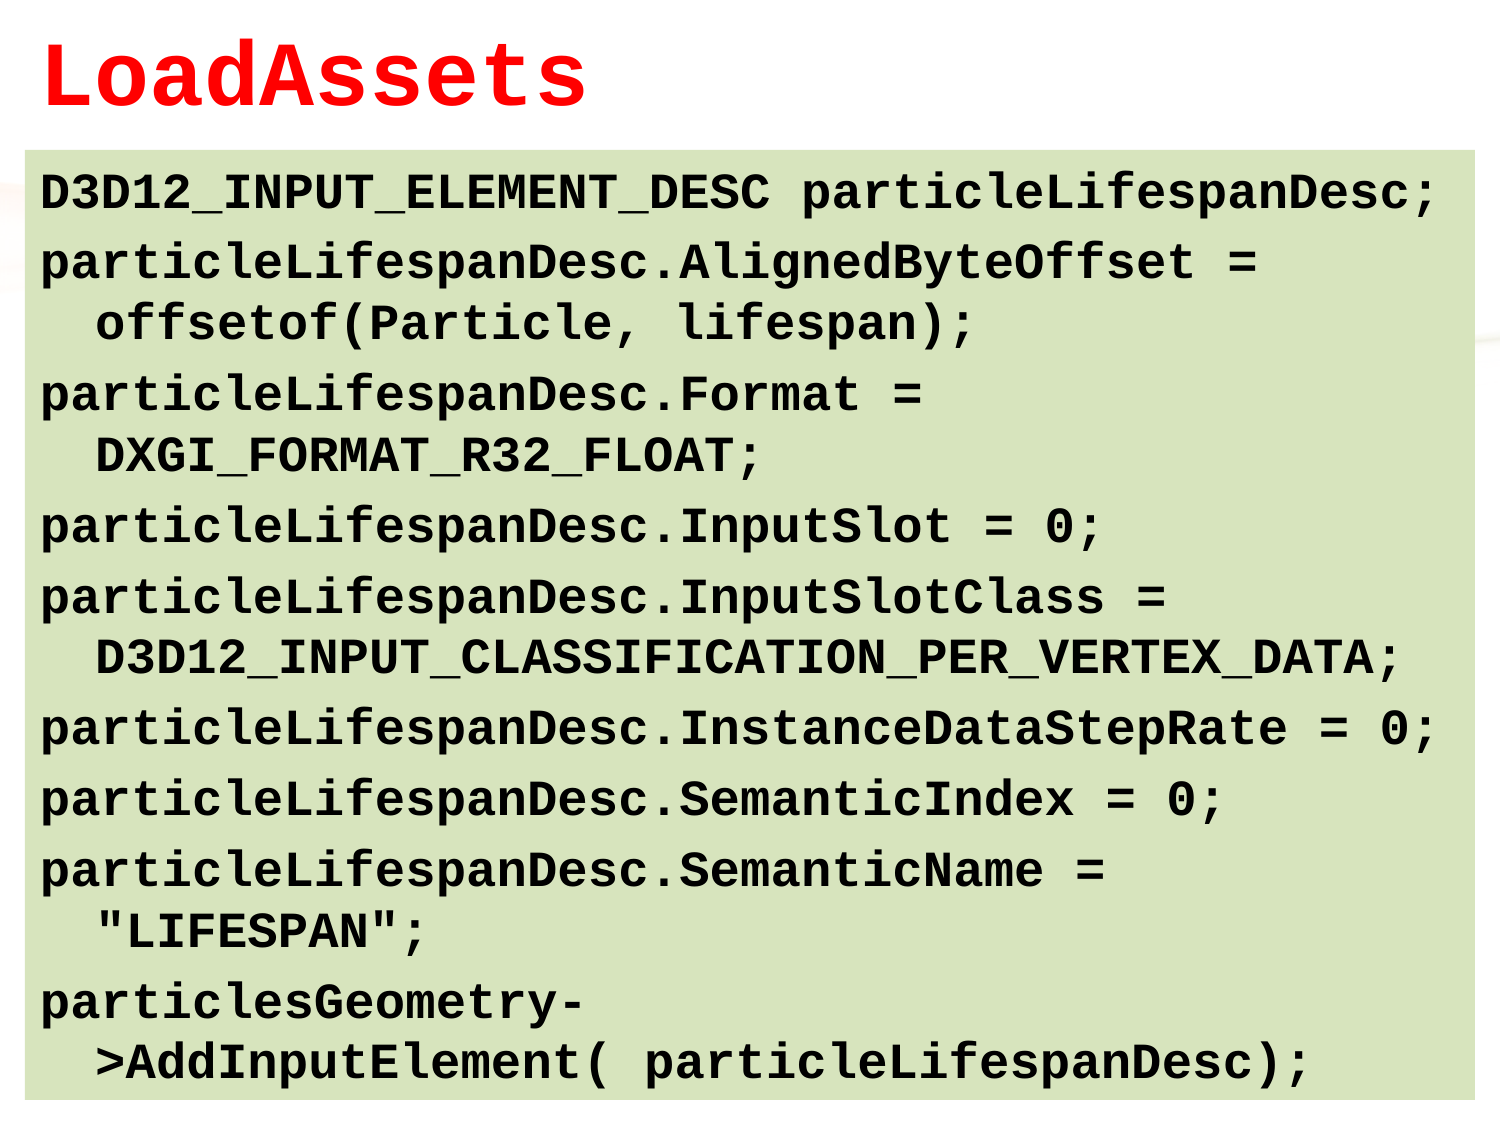

# LoadAssets
D3D12_INPUT_ELEMENT_DESC particleLifespanDesc;
particleLifespanDesc.AlignedByteOffset = offsetof(Particle, lifespan);
particleLifespanDesc.Format = DXGI_FORMAT_R32_FLOAT;
particleLifespanDesc.InputSlot = 0;
particleLifespanDesc.InputSlotClass = D3D12_INPUT_CLASSIFICATION_PER_VERTEX_DATA;
particleLifespanDesc.InstanceDataStepRate = 0;
particleLifespanDesc.SemanticIndex = 0;
particleLifespanDesc.SemanticName = "LIFESPAN";
particlesGeometry->AddInputElement( particleLifespanDesc);